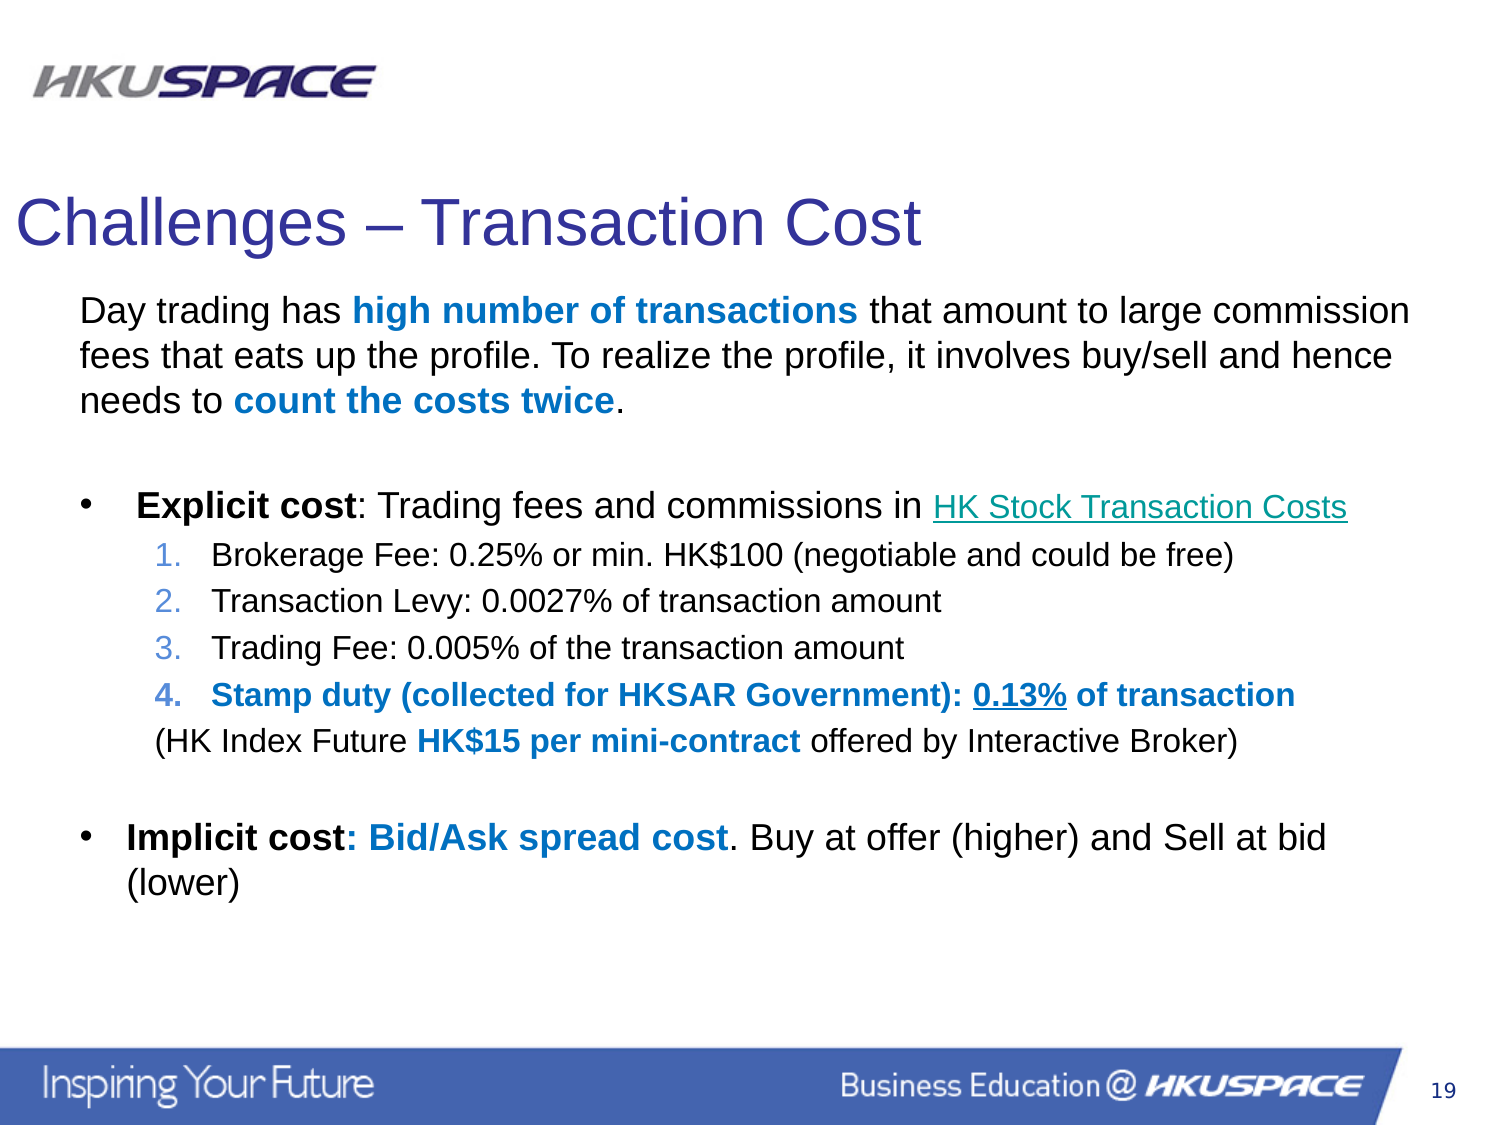

Challenges – Transaction Cost
Day trading has high number of transactions that amount to large commission fees that eats up the profile. To realize the profile, it involves buy/sell and hence needs to count the costs twice.

Explicit cost: Trading fees and commissions in HK Stock Transaction Costs
Brokerage Fee: 0.25% or min. HK$100 (negotiable and could be free)
Transaction Levy: 0.0027% of transaction amount
Trading Fee: 0.005% of the transaction amount
Stamp duty (collected for HKSAR Government): 0.13% of transaction
(HK Index Future HK$15 per mini-contract offered by Interactive Broker)

Implicit cost: Bid/Ask spread cost. Buy at offer (higher) and Sell at bid (lower)
19